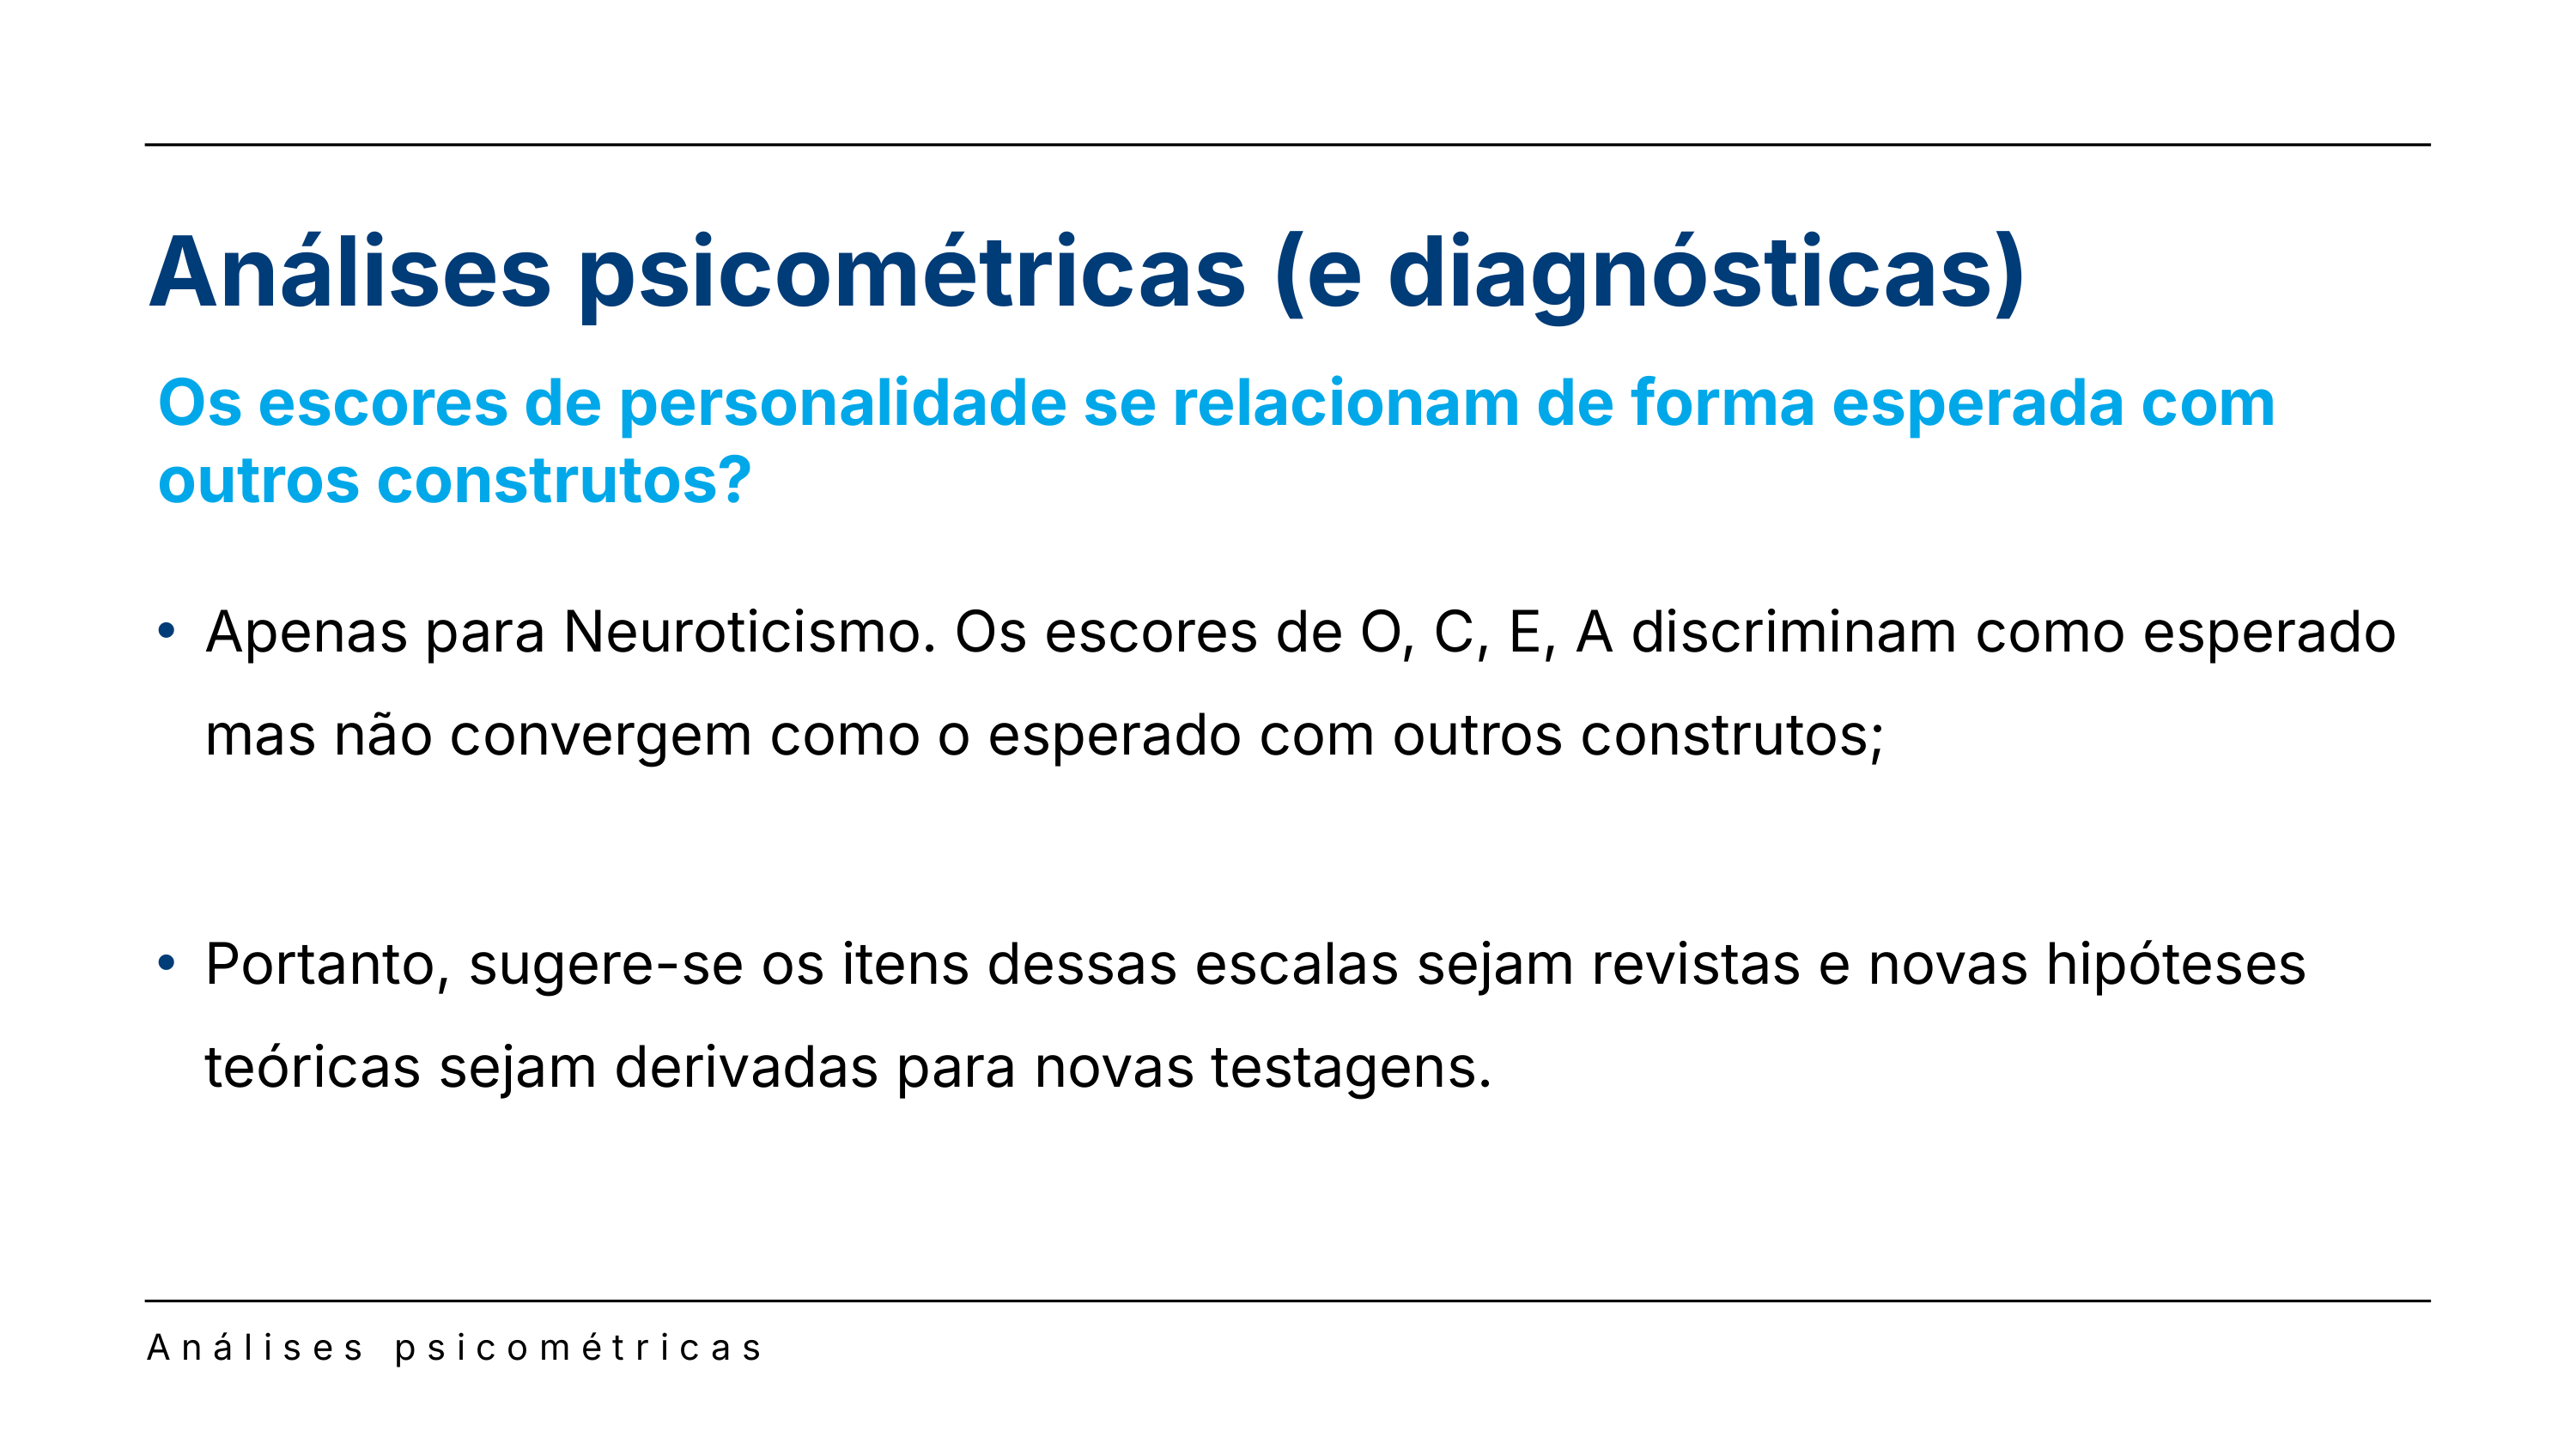

Análises psicométricas (e diagnósticas)
Os escores de personalidade se relacionam de forma esperada com outros construtos?
Apenas para Neuroticismo. Os escores de O, C, E, A discriminam como esperado mas não convergem como o esperado com outros construtos;

Portanto, sugere-se os itens dessas escalas sejam revistas e novas hipóteses teóricas sejam derivadas para novas testagens.

Análises psicométricas